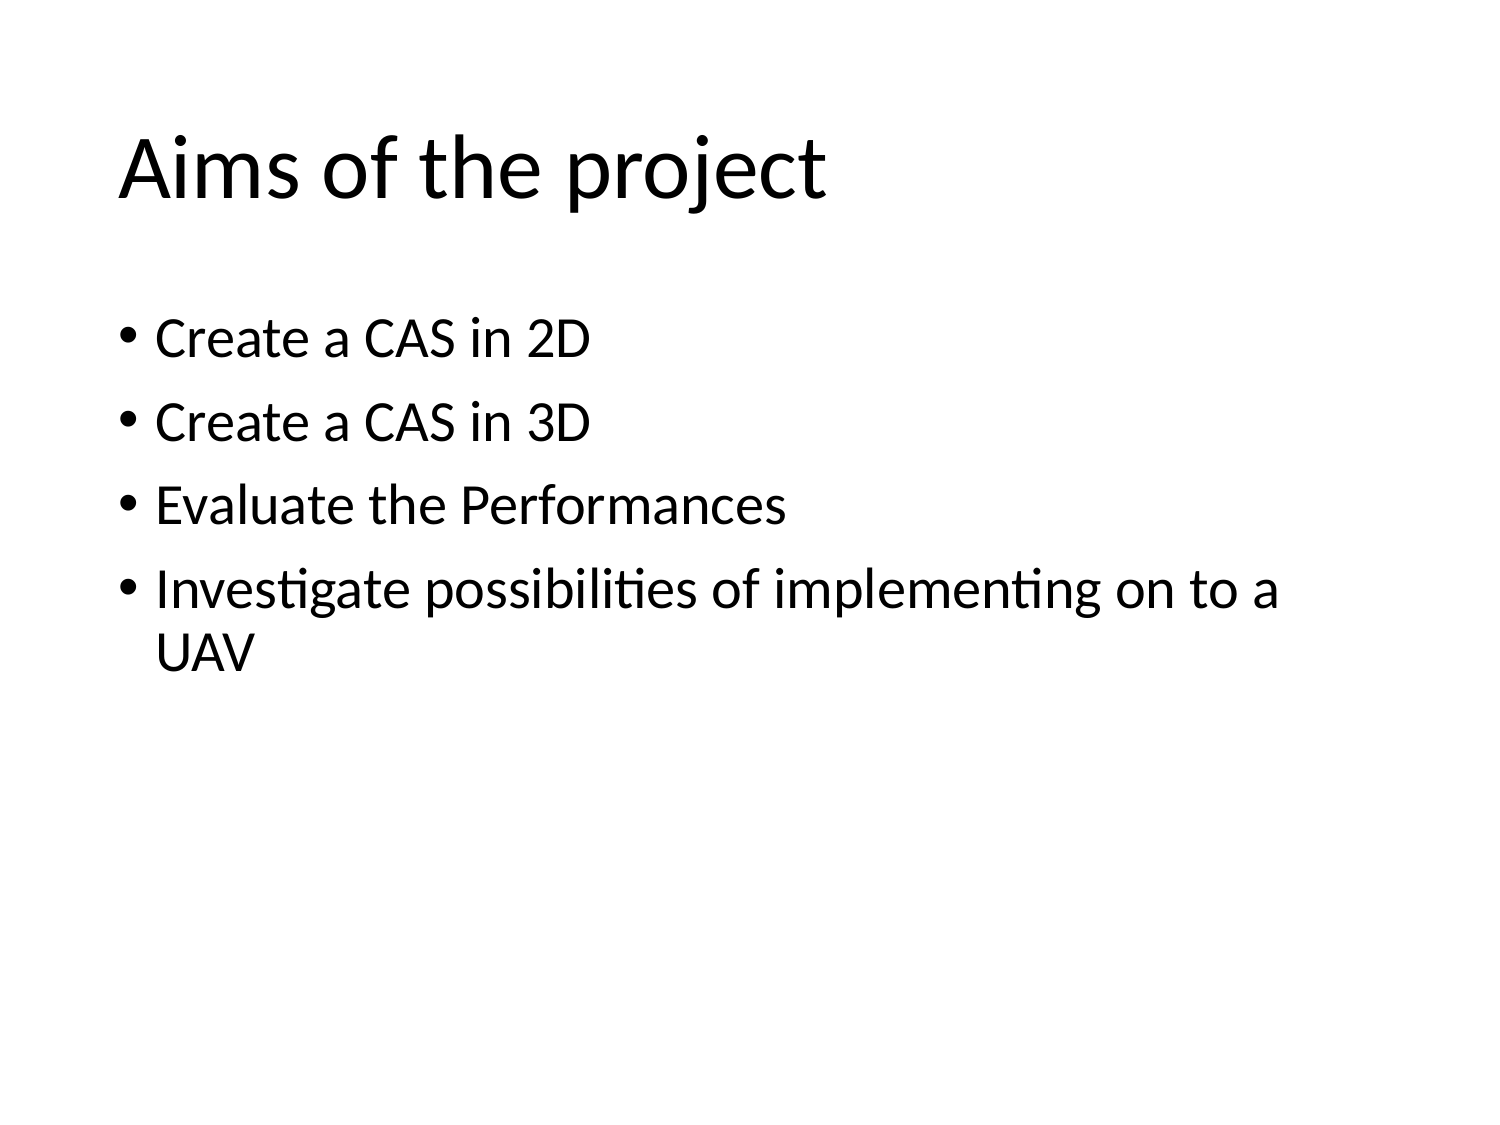

# Aims of the project
Create a CAS in 2D
Create a CAS in 3D
Evaluate the Performances
Investigate possibilities of implementing on to a UAV